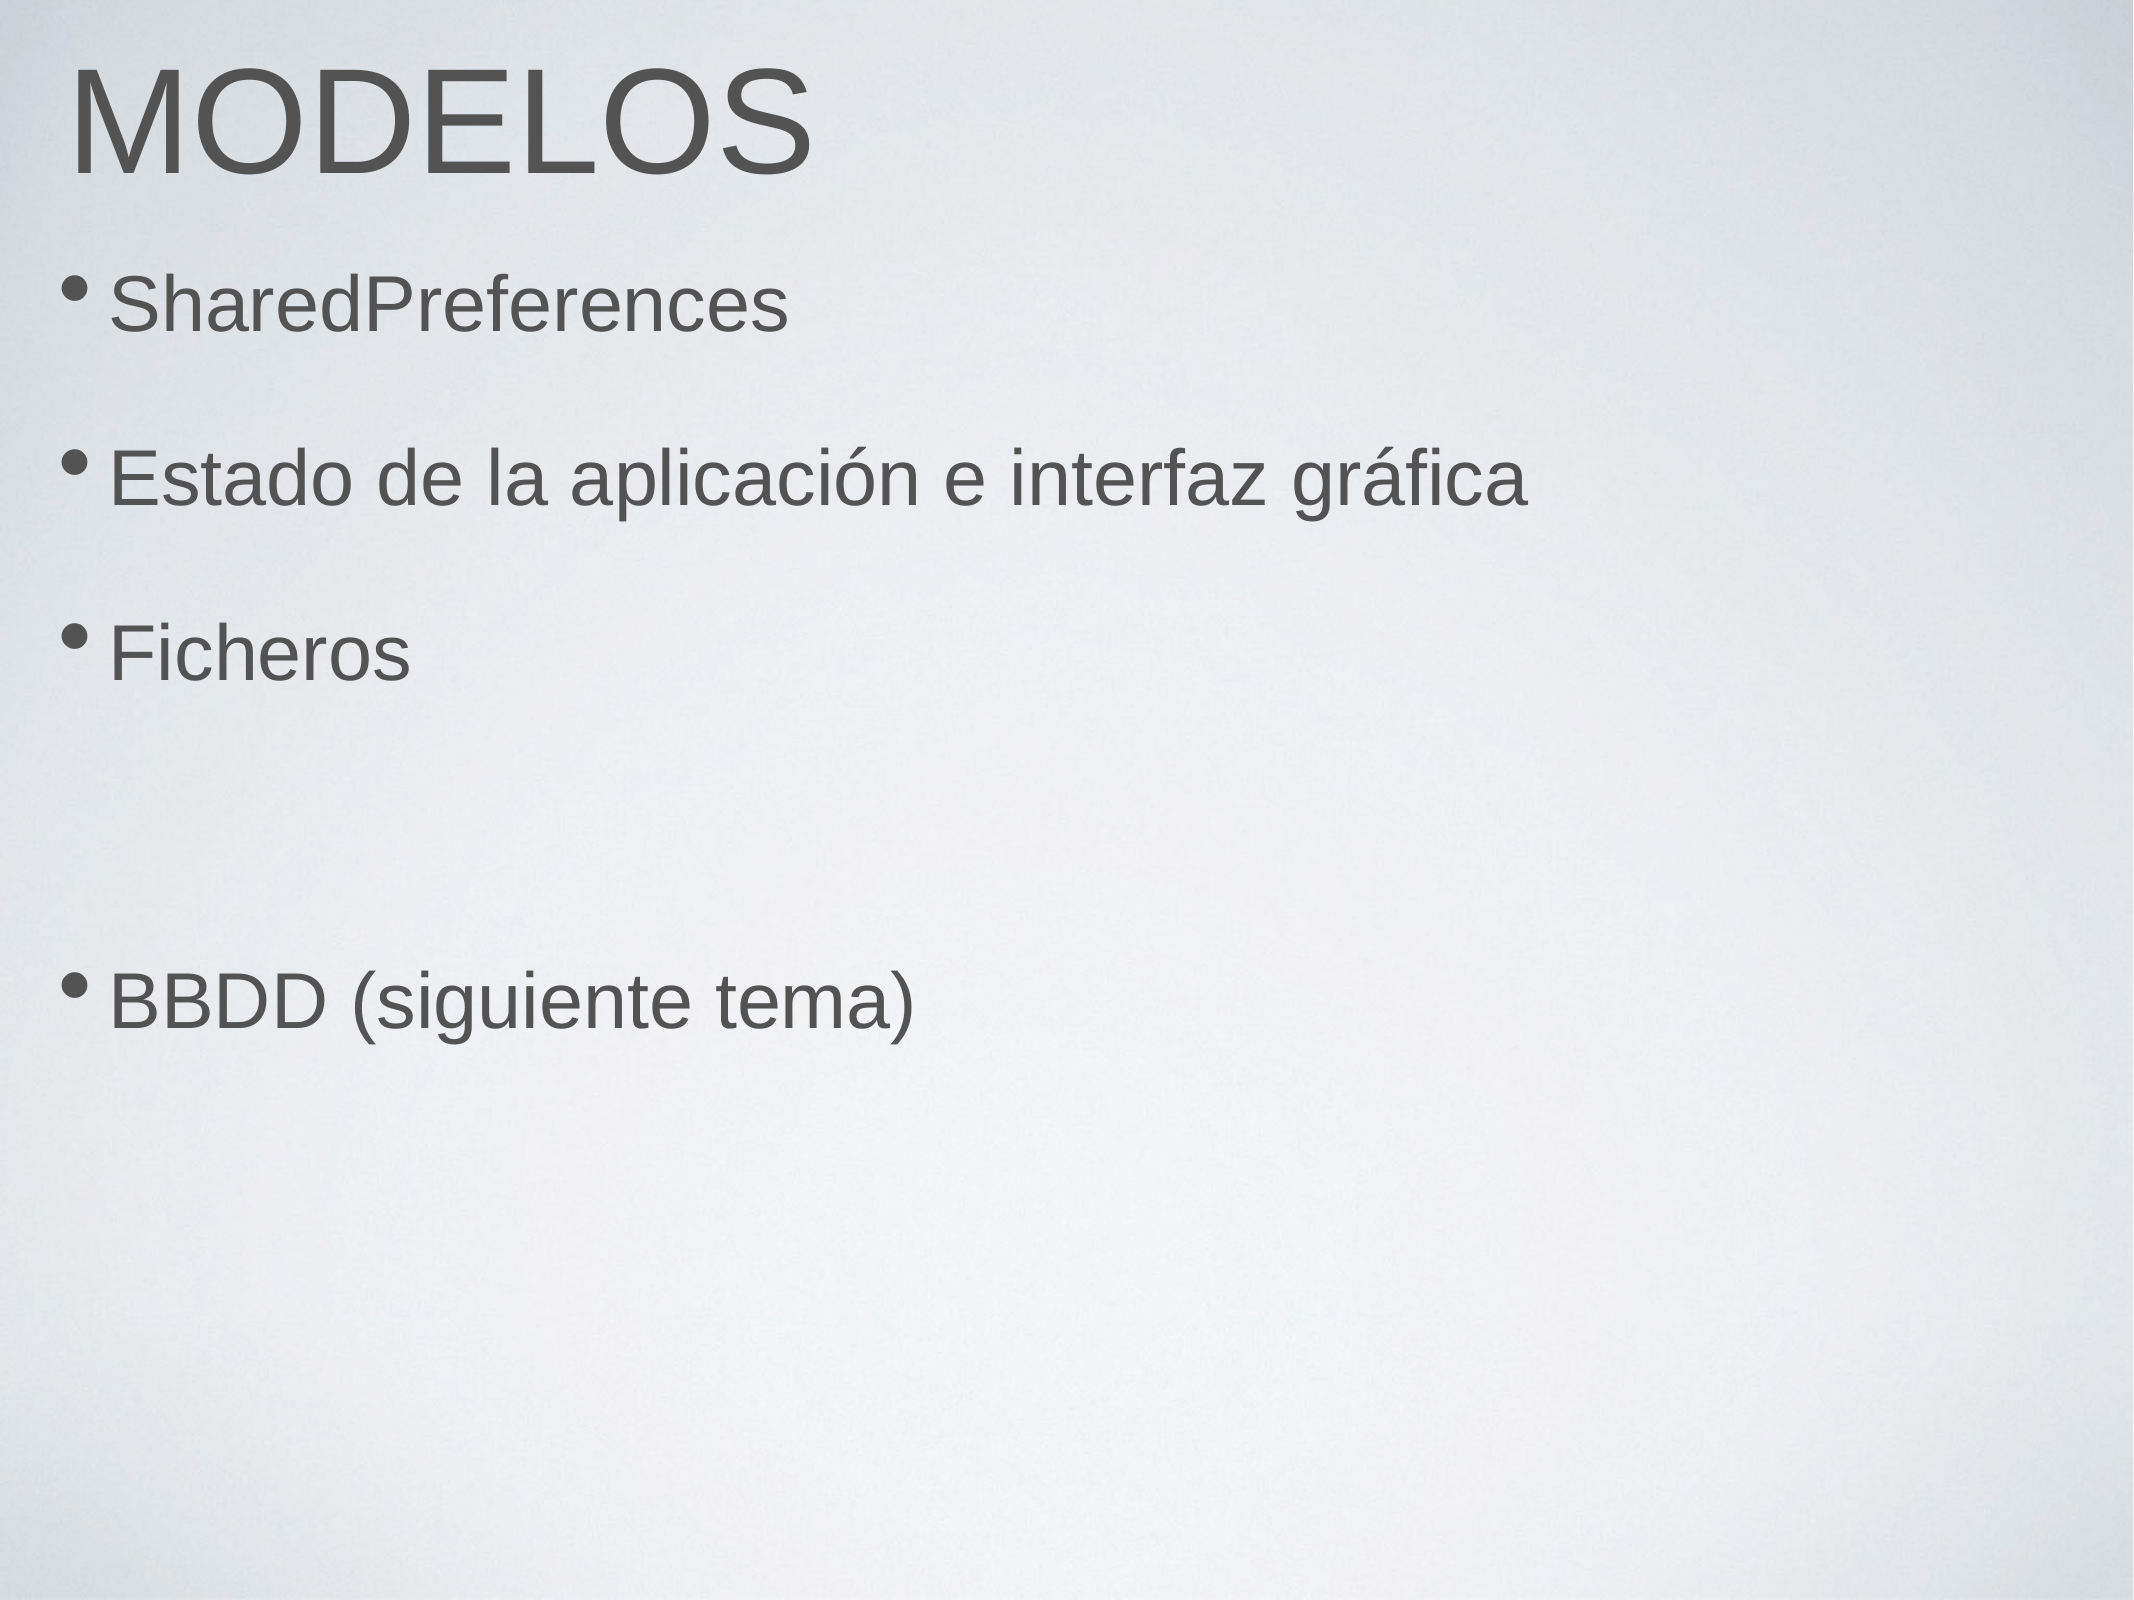

# Modelos
SharedPreferences
Estado de la aplicación e interfaz gráfica
Ficheros

BBDD (siguiente tema)